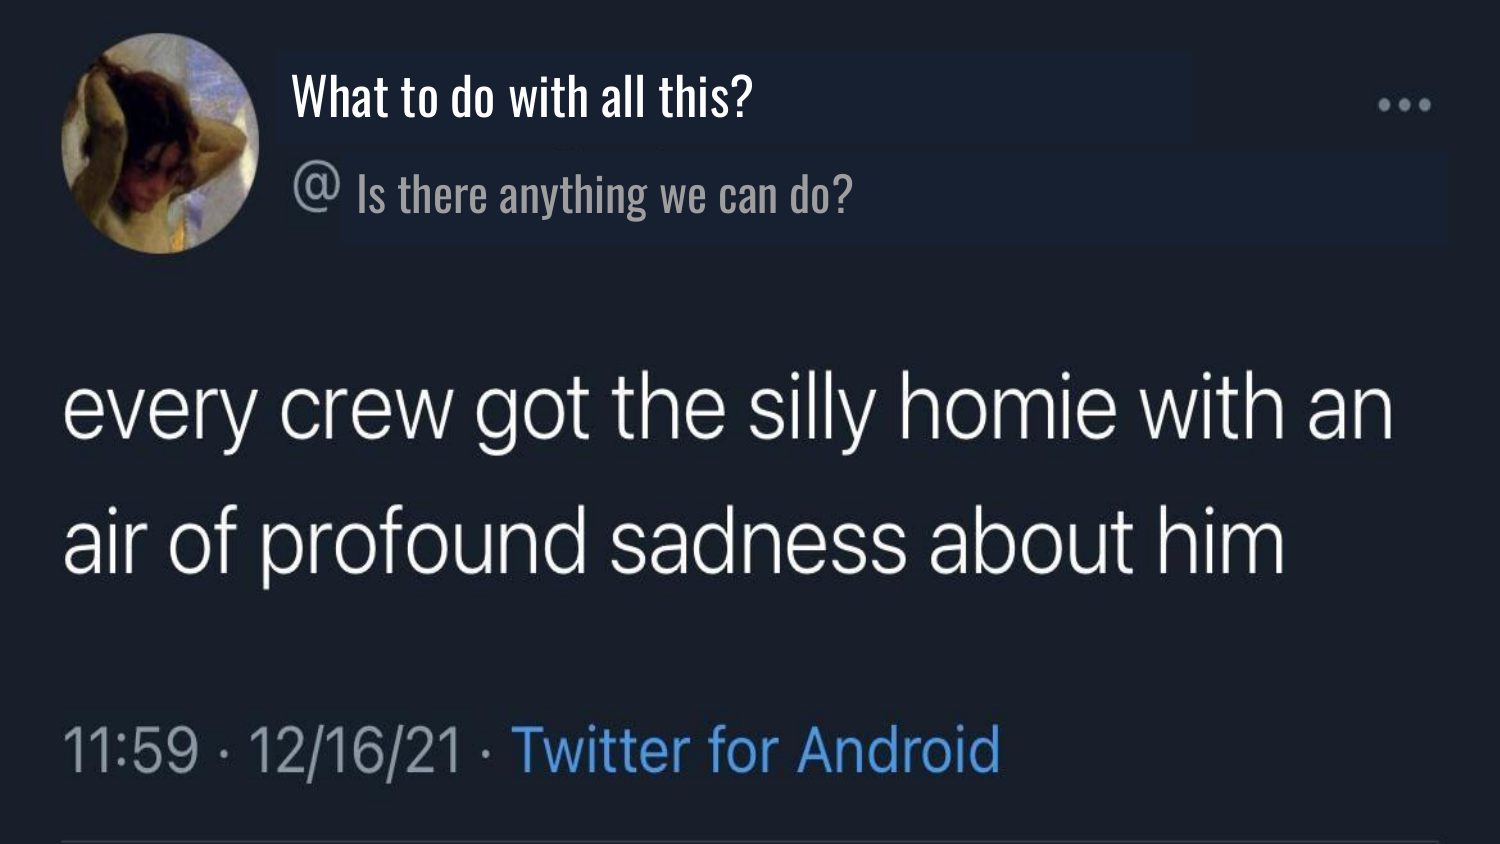

What to do with all this?
# Is there anything we can do?